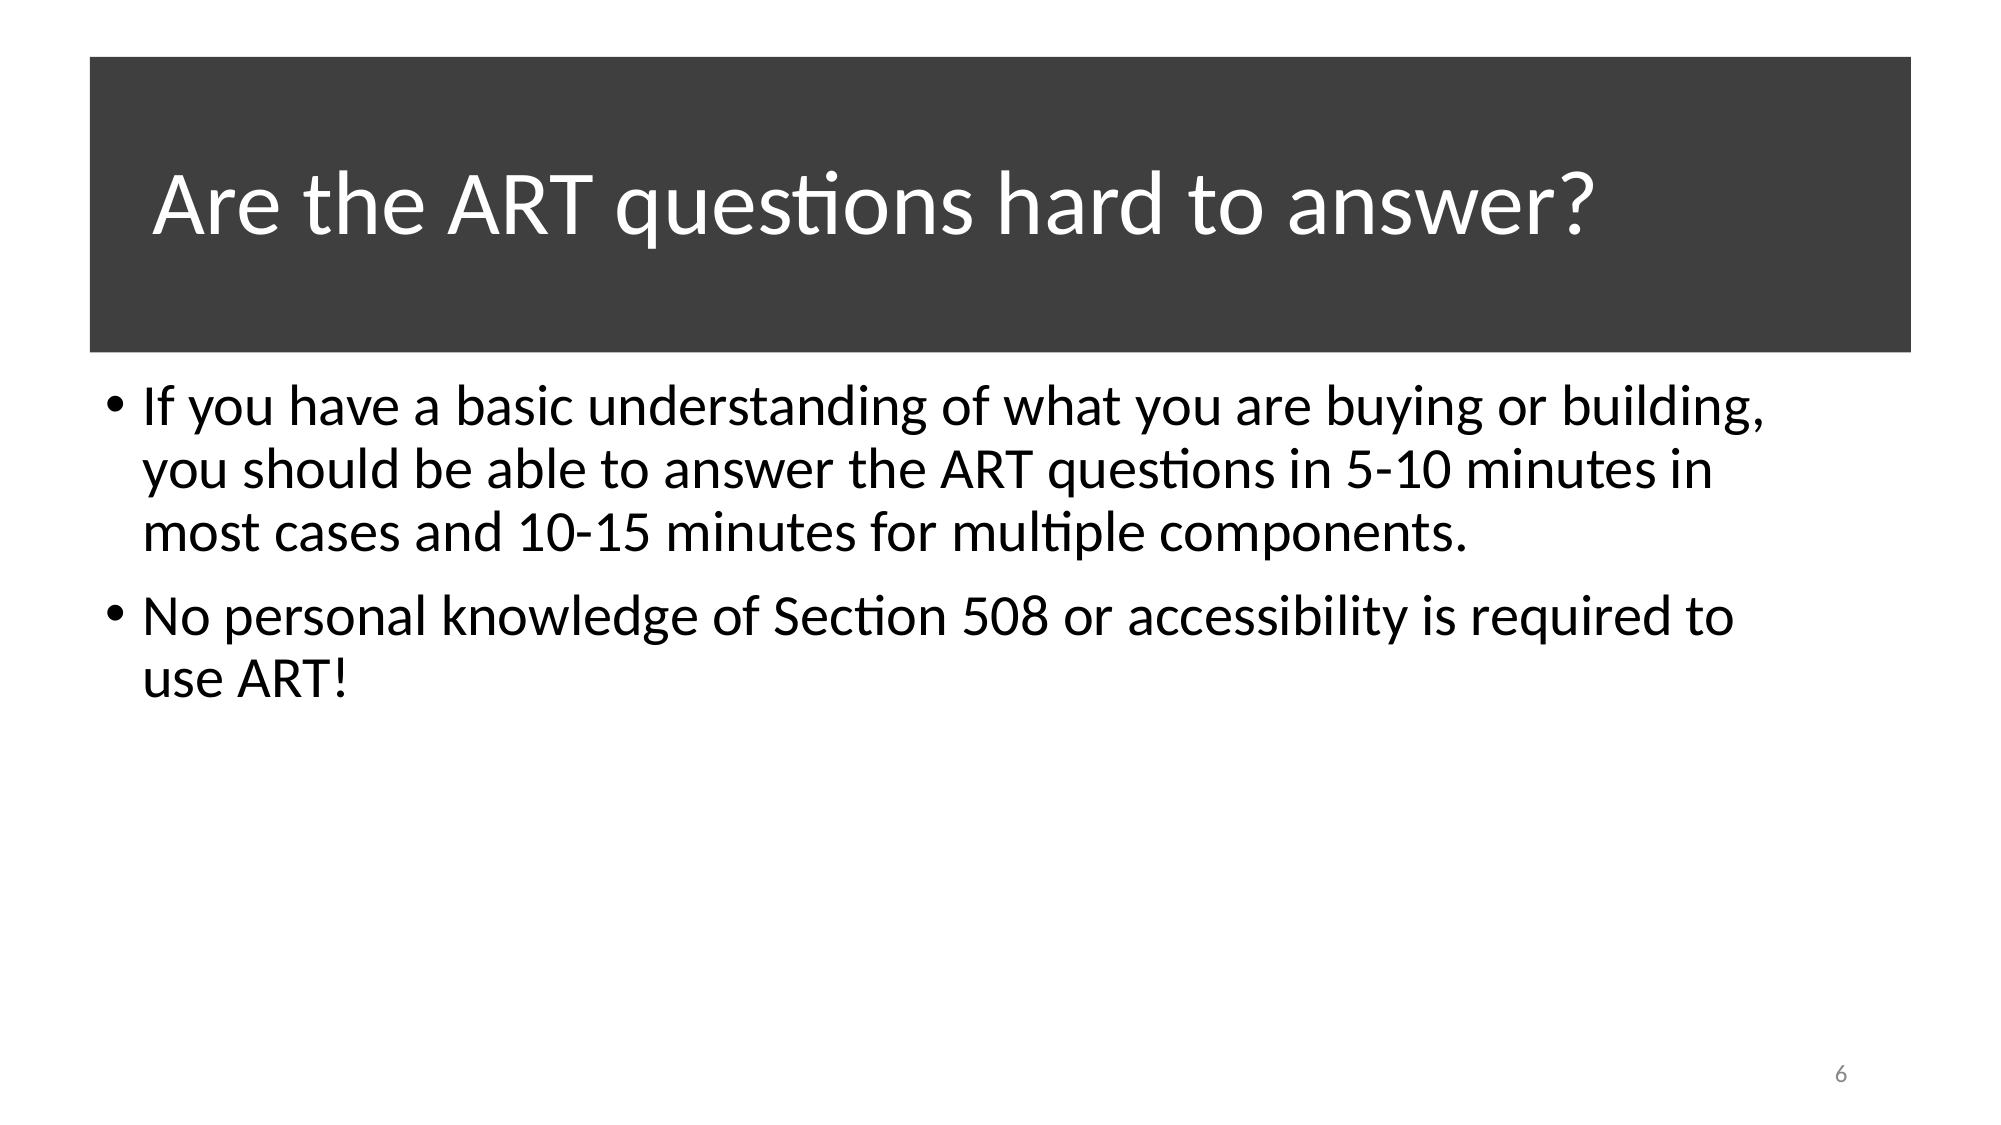

# Are the ART questions hard to answer?
If you have a basic understanding of what you are buying or building, you should be able to answer the ART questions in 5-10 minutes in most cases and 10-15 minutes for multiple components.
No personal knowledge of Section 508 or accessibility is required to use ART!

6